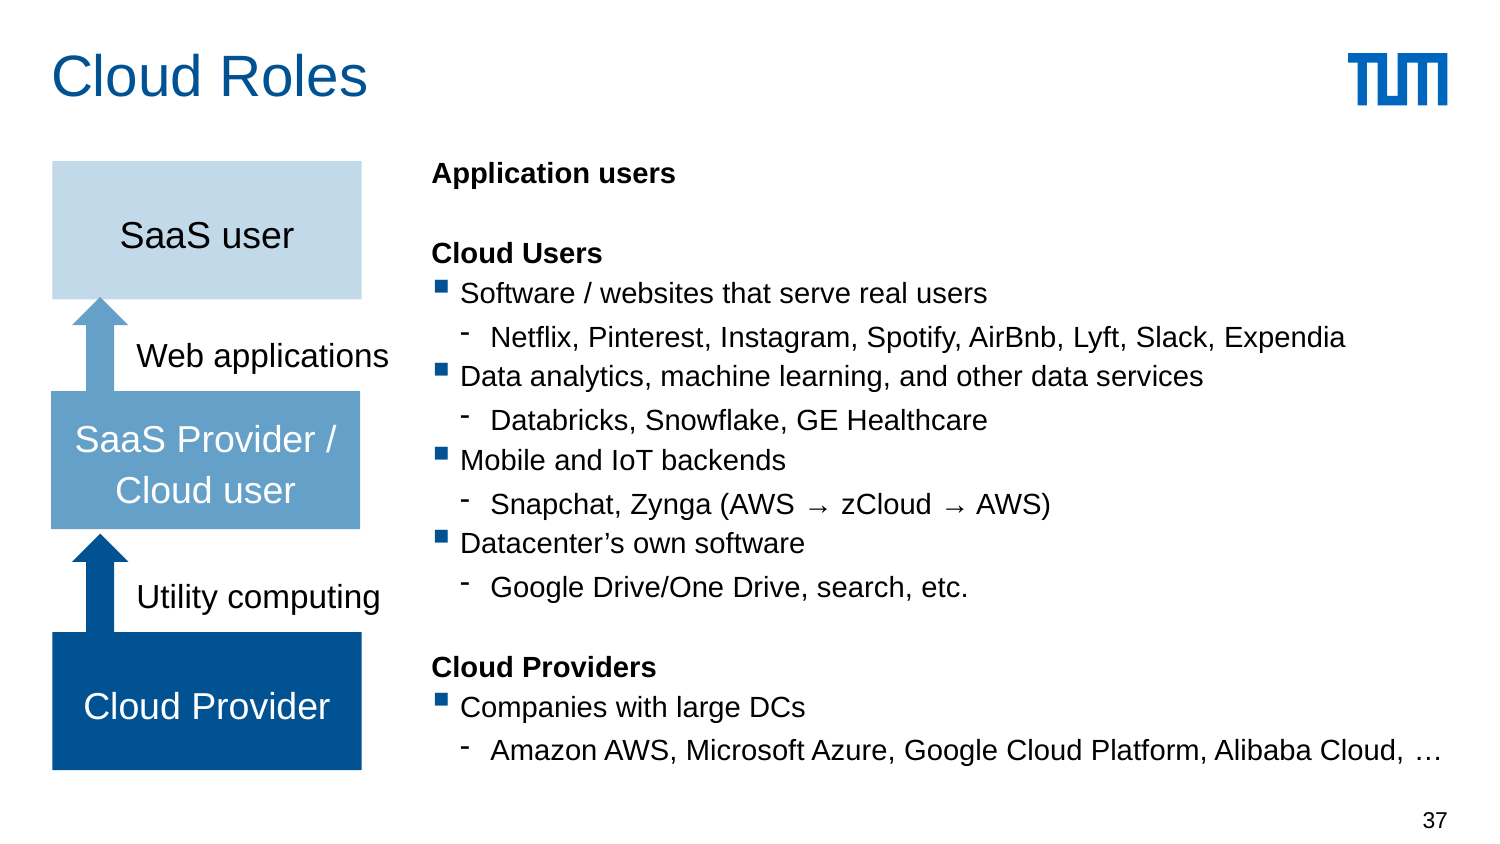

# Cloud Roles
Application users

Cloud Users
Software / websites that serve real users
Netflix, Pinterest, Instagram, Spotify, AirBnb, Lyft, Slack, Expendia
Data analytics, machine learning, and other data services
Databricks, Snowflake, GE Healthcare
Mobile and IoT backends
Snapchat, Zynga (AWS → zCloud → AWS)
Datacenter’s own software
Google Drive/One Drive, search, etc.

Cloud Providers
Companies with large DCs
Amazon AWS, Microsoft Azure, Google Cloud Platform, Alibaba Cloud, …

SaaS user

Web applications
SaaS Provider / Cloud user

Utility computing
Cloud Provider
37